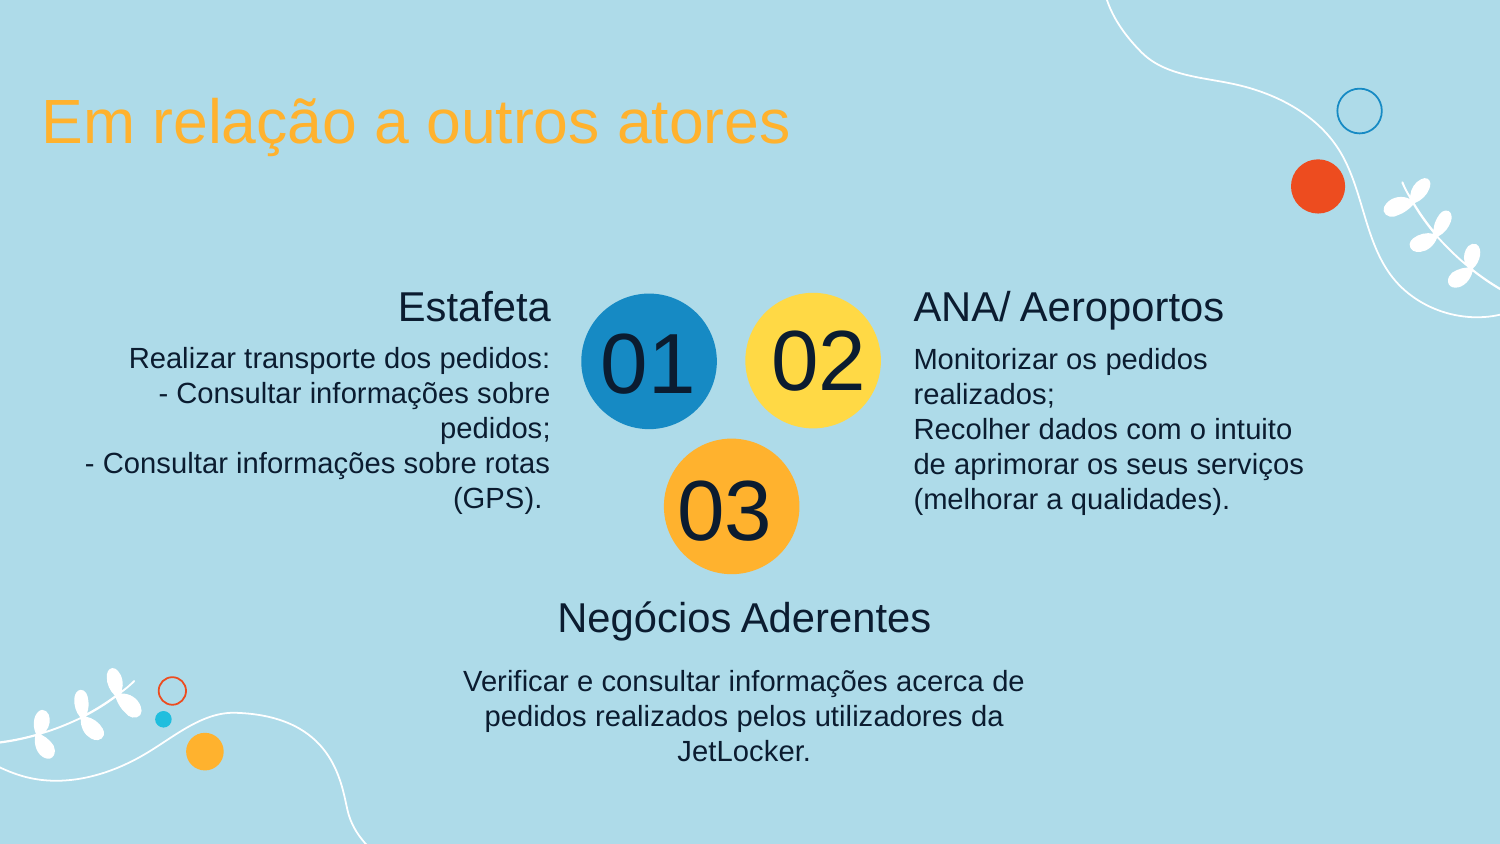

Em relação a outros atores
Estafeta
ANA/ Aeroportos
02

01

Realizar transporte dos pedidos:
- Consultar informações sobre pedidos;
- Consultar informações sobre rotas (GPS).
Monitorizar os pedidos realizados;
Recolher dados com o intuito de aprimorar os seus serviços (melhorar a qualidades).

03
Negócios Aderentes
Verificar e consultar informações acerca de pedidos realizados pelos utilizadores da JetLocker.